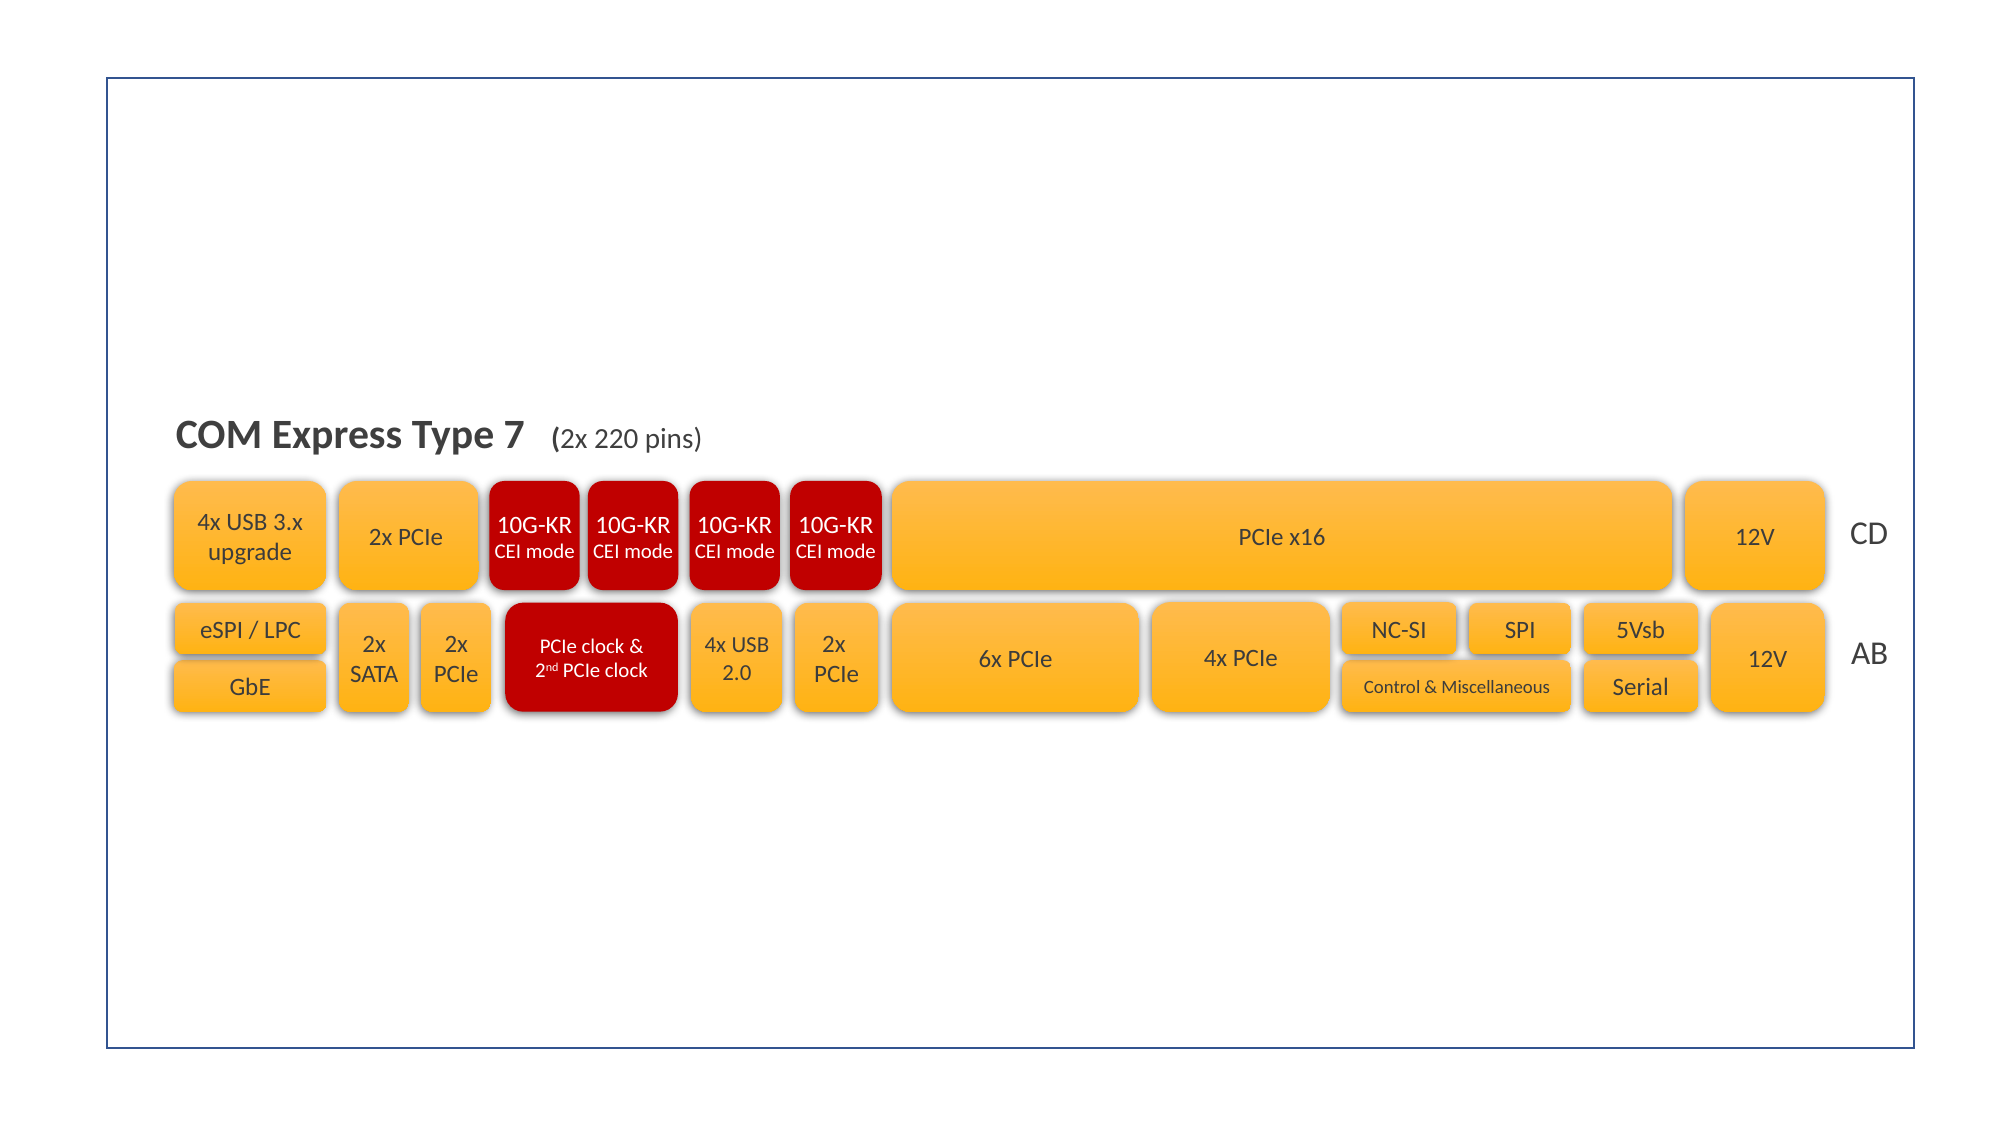

COM Express Type 7    (2x 220 pins)
4x USB 3.x
upgrade
2x PCIe
PCIe x16
12V
10G-KR
CEI mode
10G-KR
CEI mode
10G-KR
CEI mode
10G-KR
CEI mode
CD
AB
4x PCIe
NC-SI
eSPI / LPC
2x SATA
2x PCIe
PCIe clock &
2nd PCIe clock
4x USB
2.0
2x
PCIe
6x PCIe
SPI
5Vsb
12V
Control & Miscellaneous
Serial
GbE